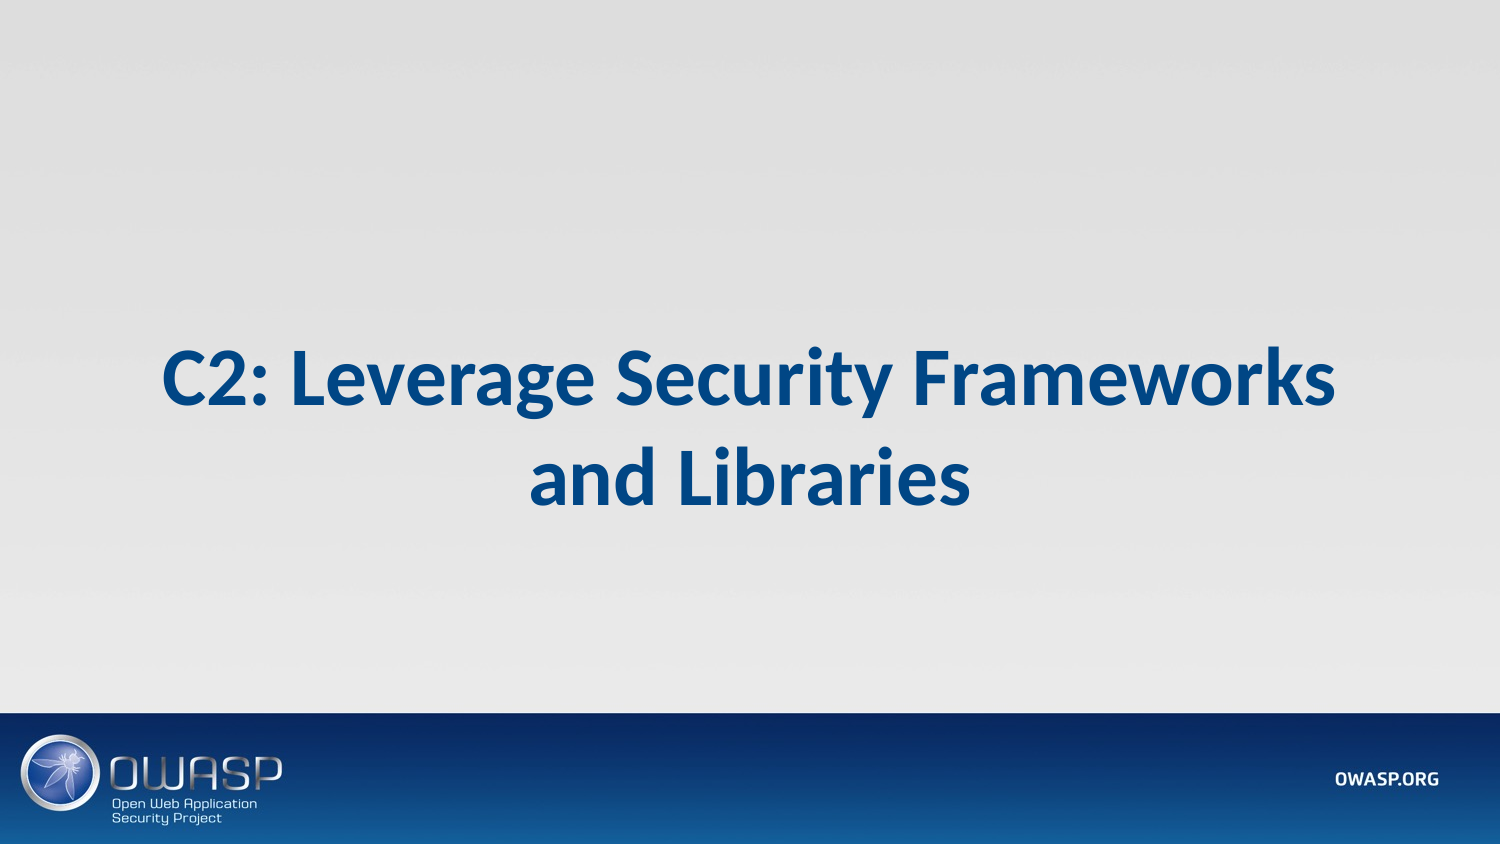

# C2: Leverage Security Frameworks and Libraries